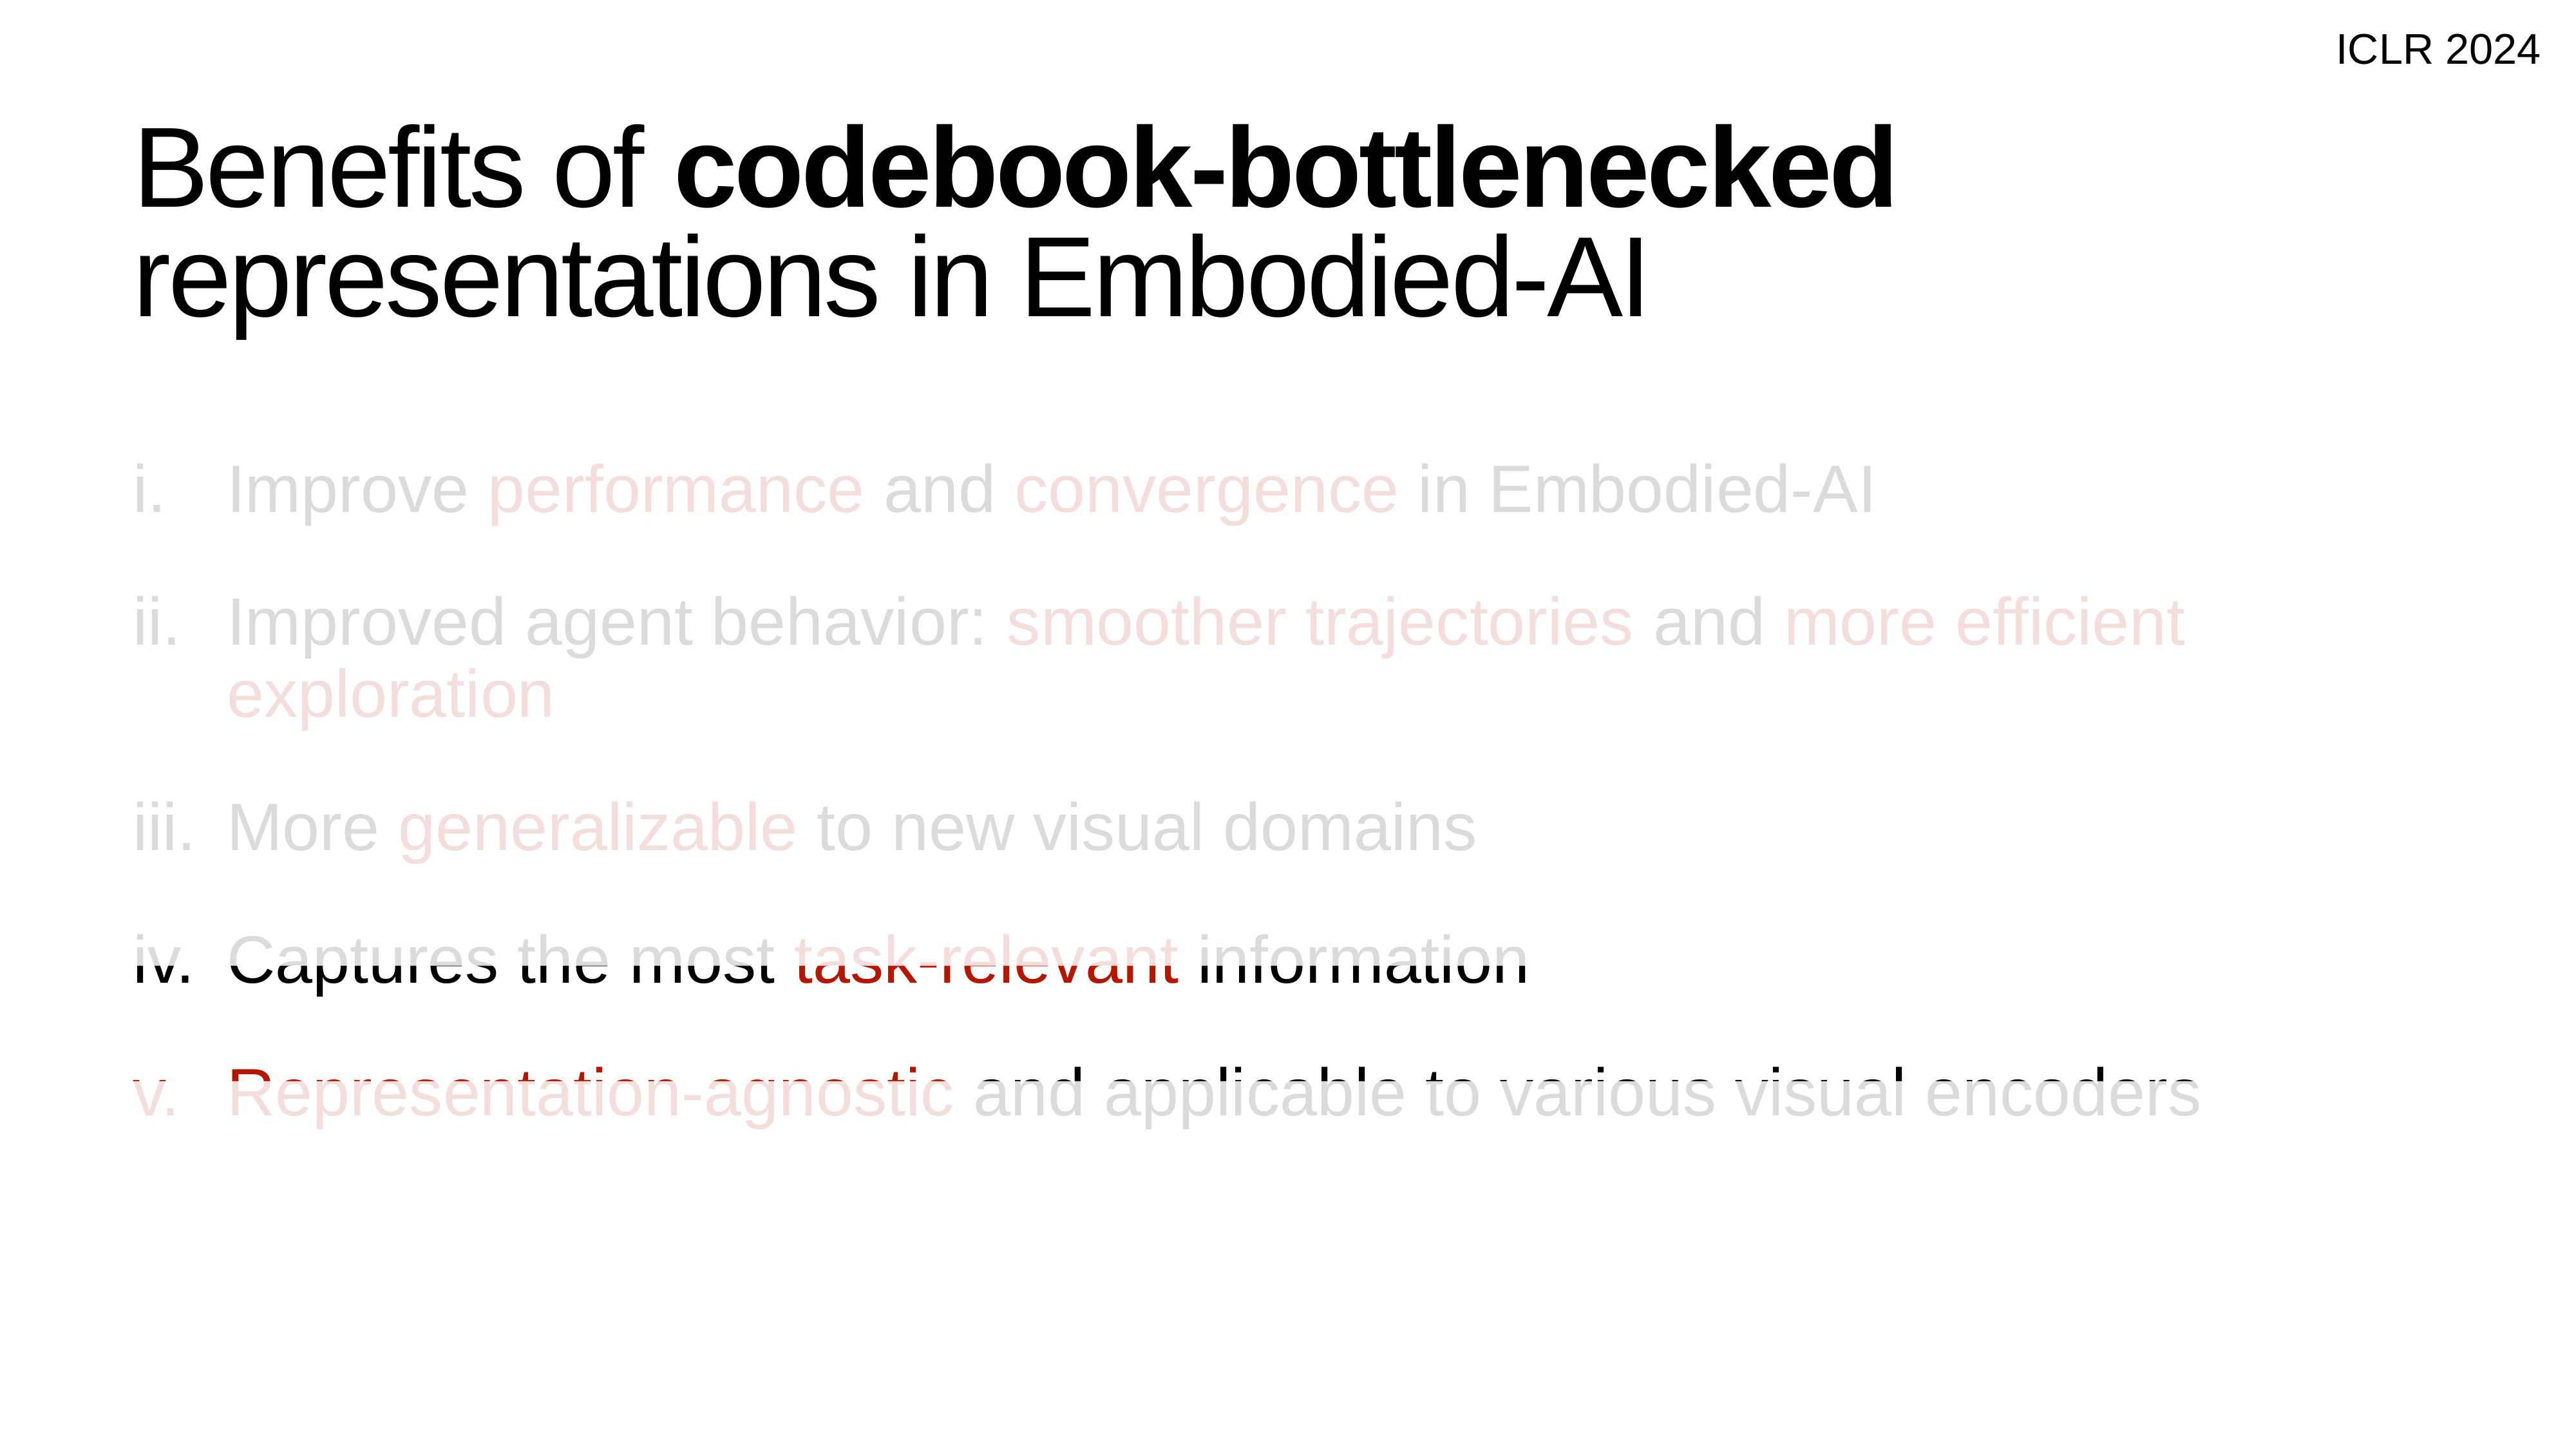

ICLR 2024
# Benefits of codebook-bottlenecked representations in Embodied-AI

Improve performance and convergence in Embodied-AI
Improved agent behavior: smoother trajectories and more efficient exploration
More generalizable to new visual domains
Captures the most task-relevant information
Representation-agnostic and applicable to various visual encoders